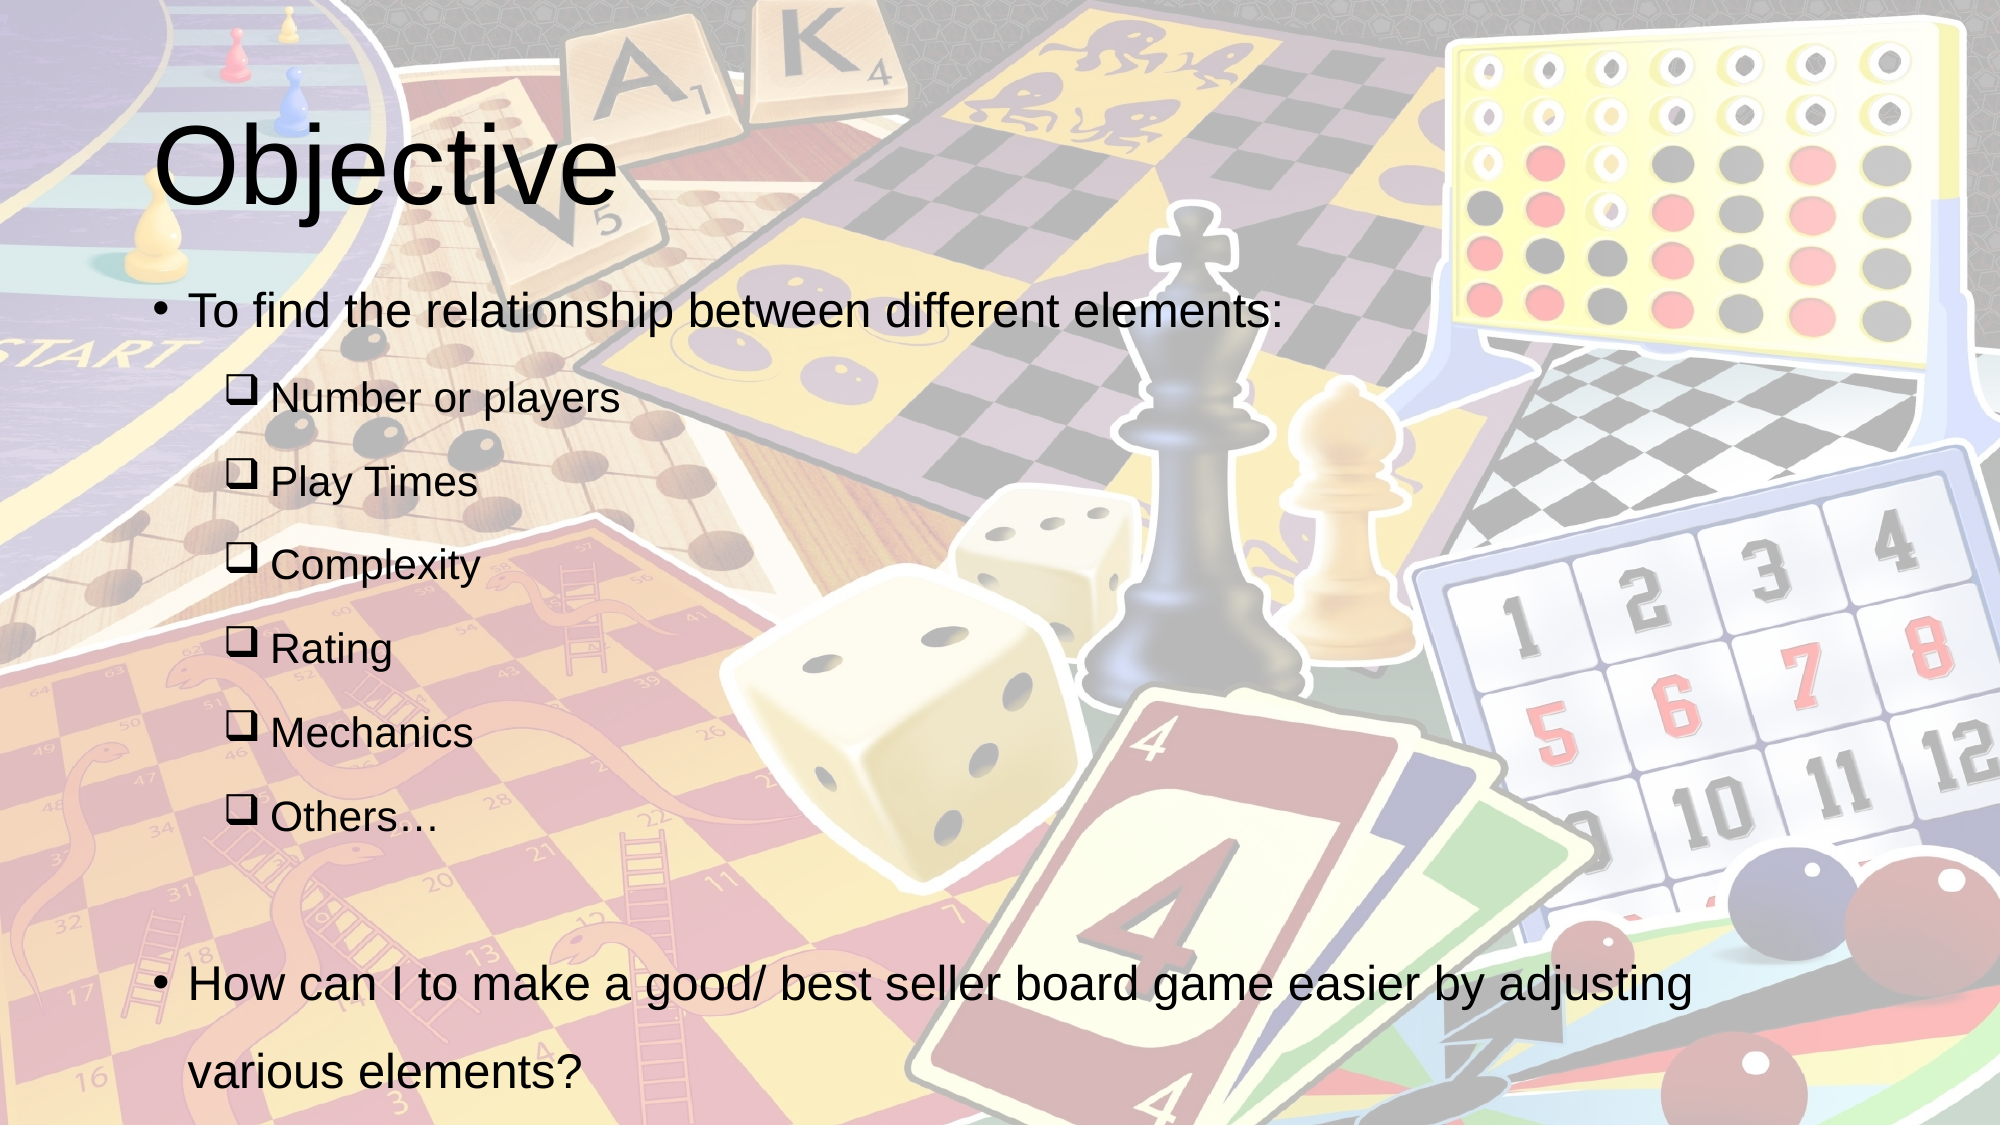

# Objective
To find the relationship between different elements:
 Number or players
 Play Times
 Complexity
 Rating
 Mechanics
 Others…

How can I to make a good/ best seller board game easier by adjusting various elements?